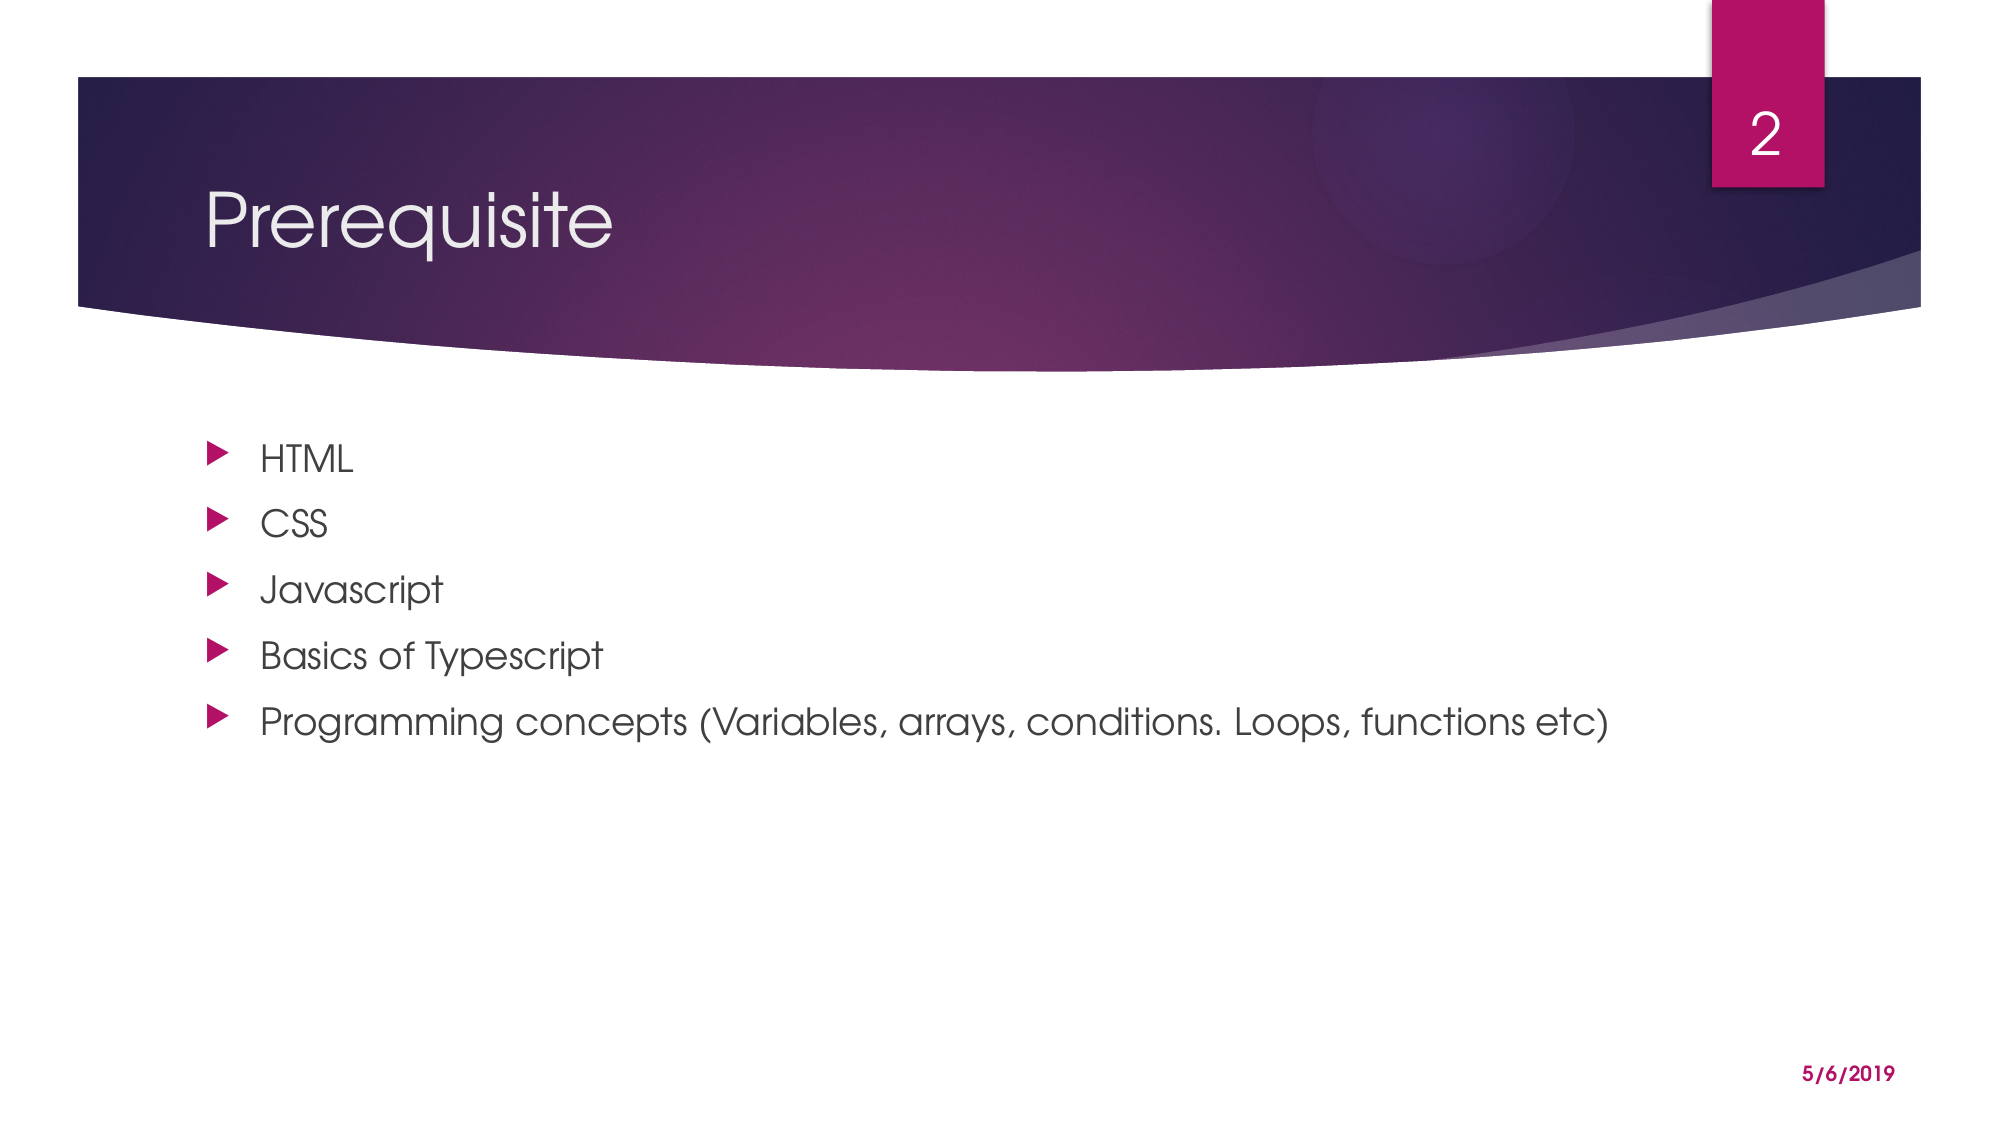

2
# Prerequisite
HTML
CSS
Javascript
Basics of Typescript
Programming concepts (Variables, arrays, conditions. Loops, functions etc)

5/6/2019